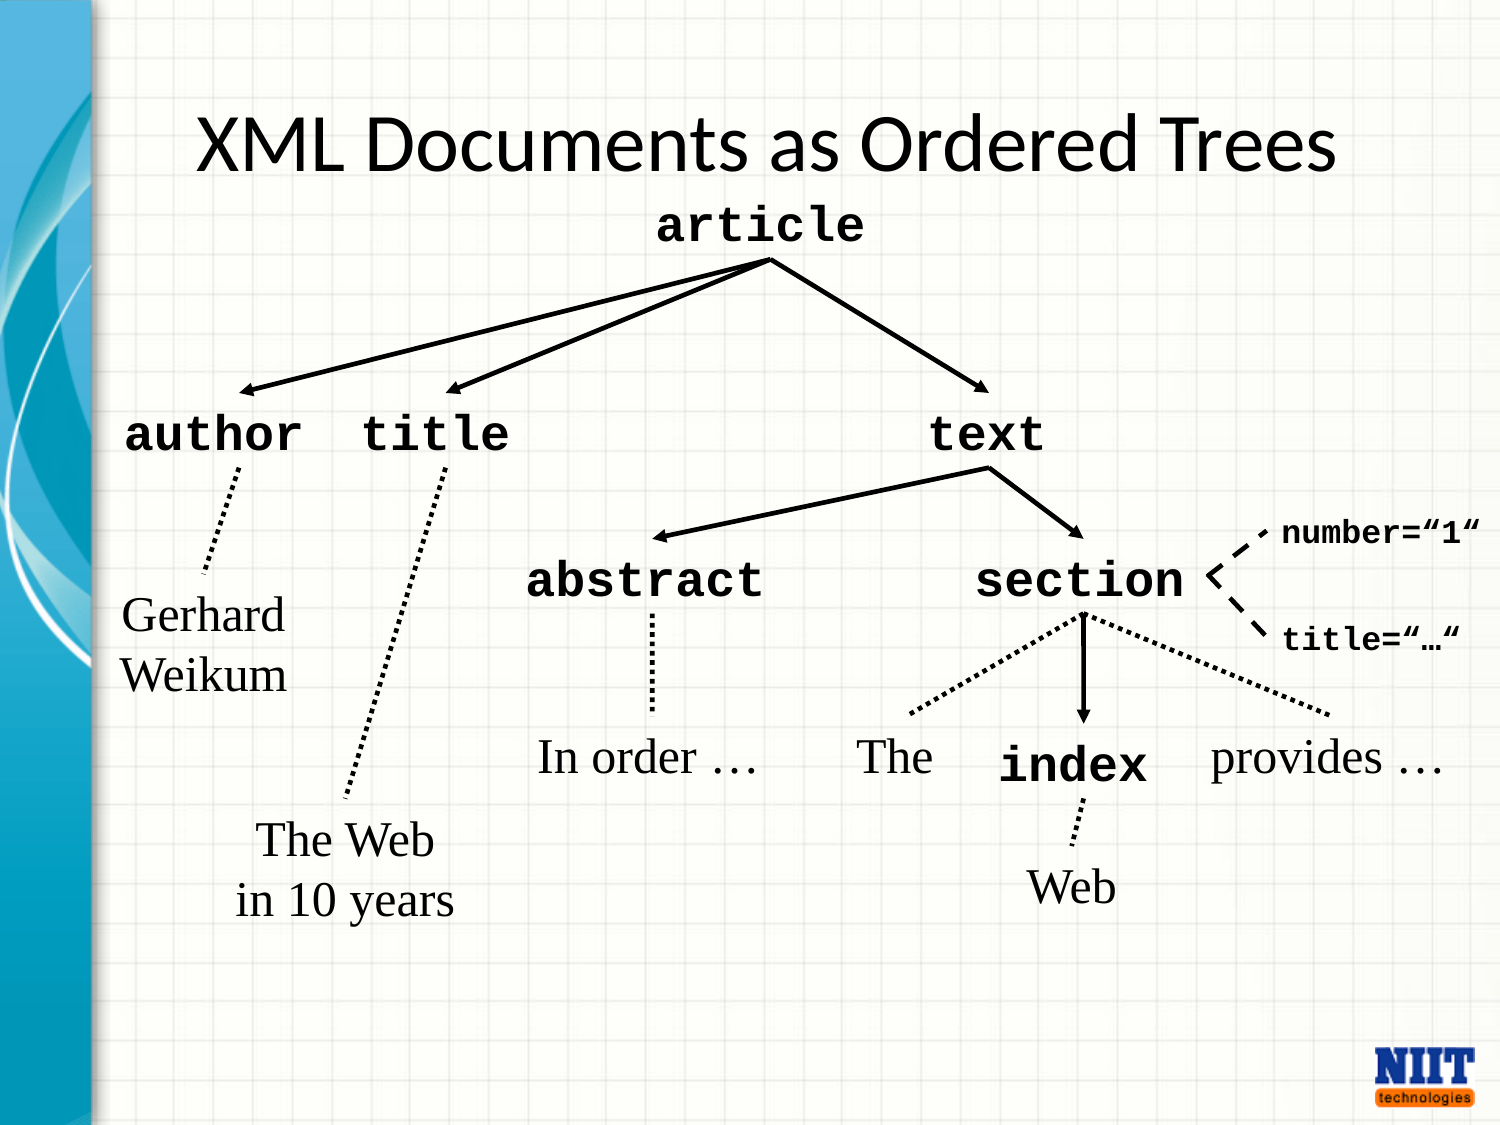

# XML Documents as Ordered Trees
article
author
title
text
number=“1“
abstract
section
Gerhard Weikum
title=“…“
In order …
The
provides …
index
The Web in 10 years
Web